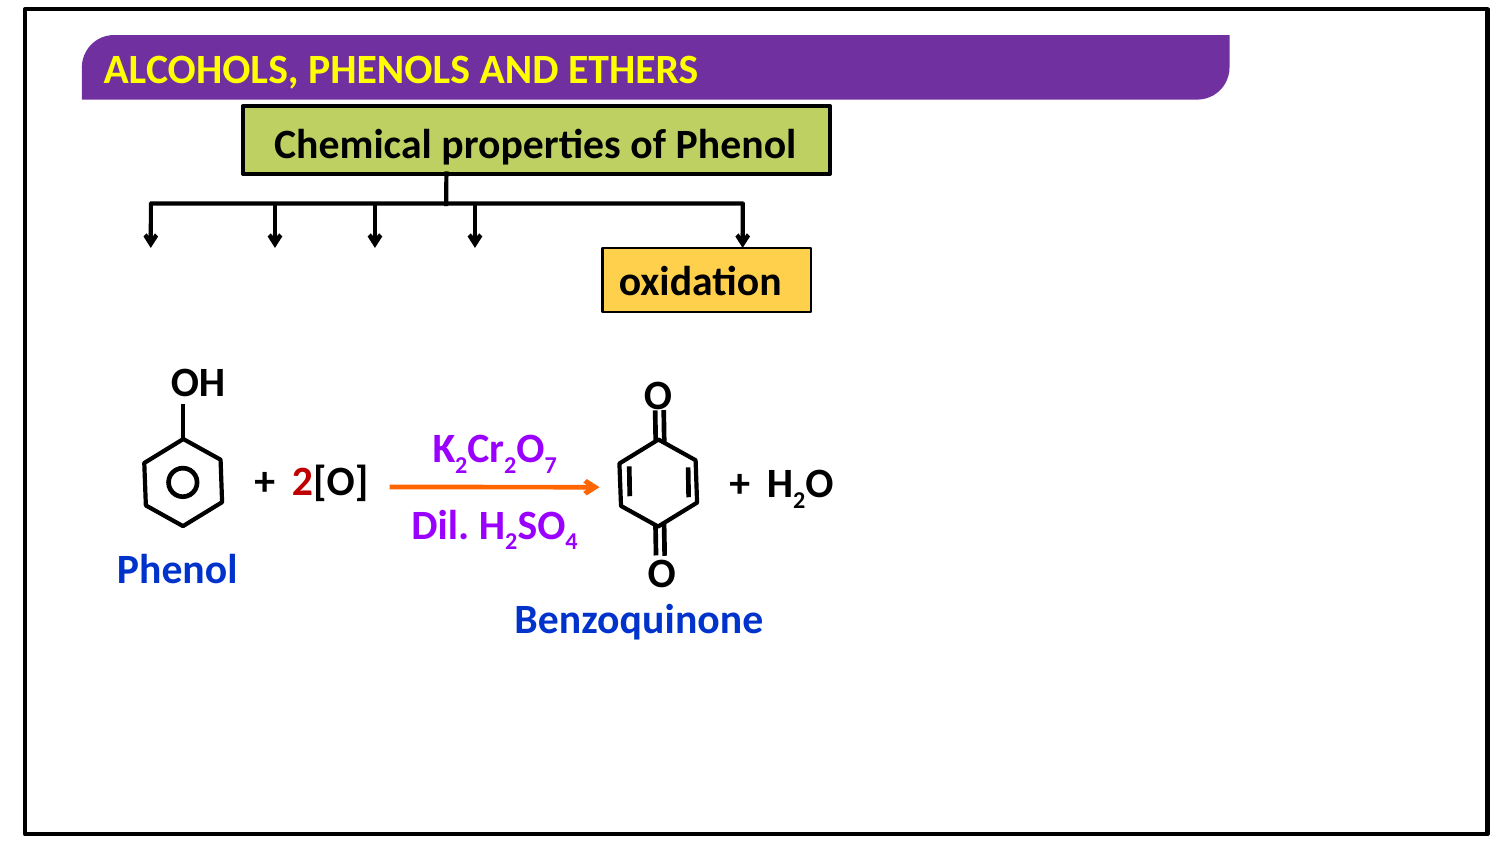

Chemical properties of Phenol
oxidation

OH

O

O
K2Cr2O7
+
2[O]
+
H2O
Dil. H2SO4
Phenol
Benzoquinone